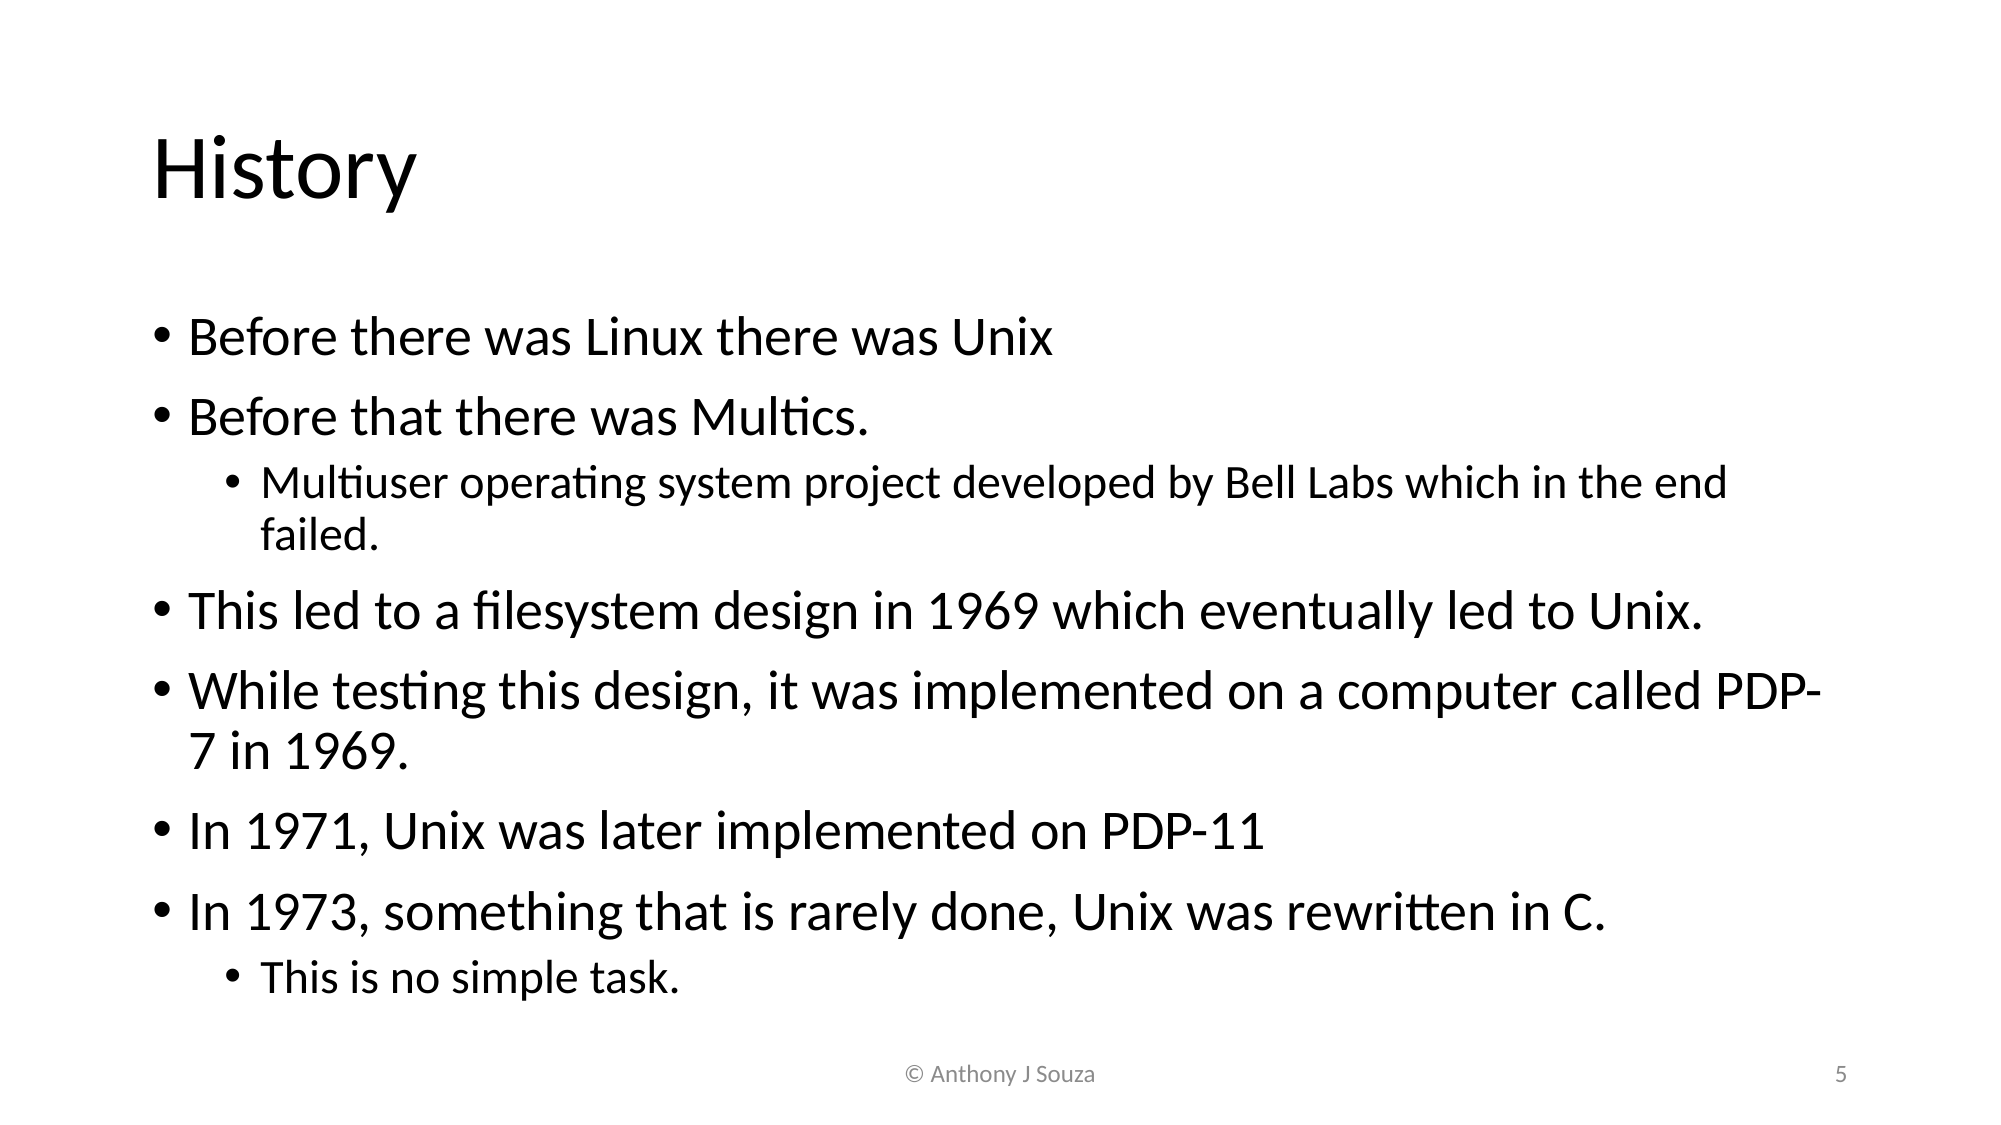

# History
Before there was Linux there was Unix
Before that there was Multics.
Multiuser operating system project developed by Bell Labs which in the end failed.
This led to a filesystem design in 1969 which eventually led to Unix.
While testing this design, it was implemented on a computer called PDP-7 in 1969.
In 1971, Unix was later implemented on PDP-11
In 1973, something that is rarely done, Unix was rewritten in C.
This is no simple task.

© Anthony J Souza
5